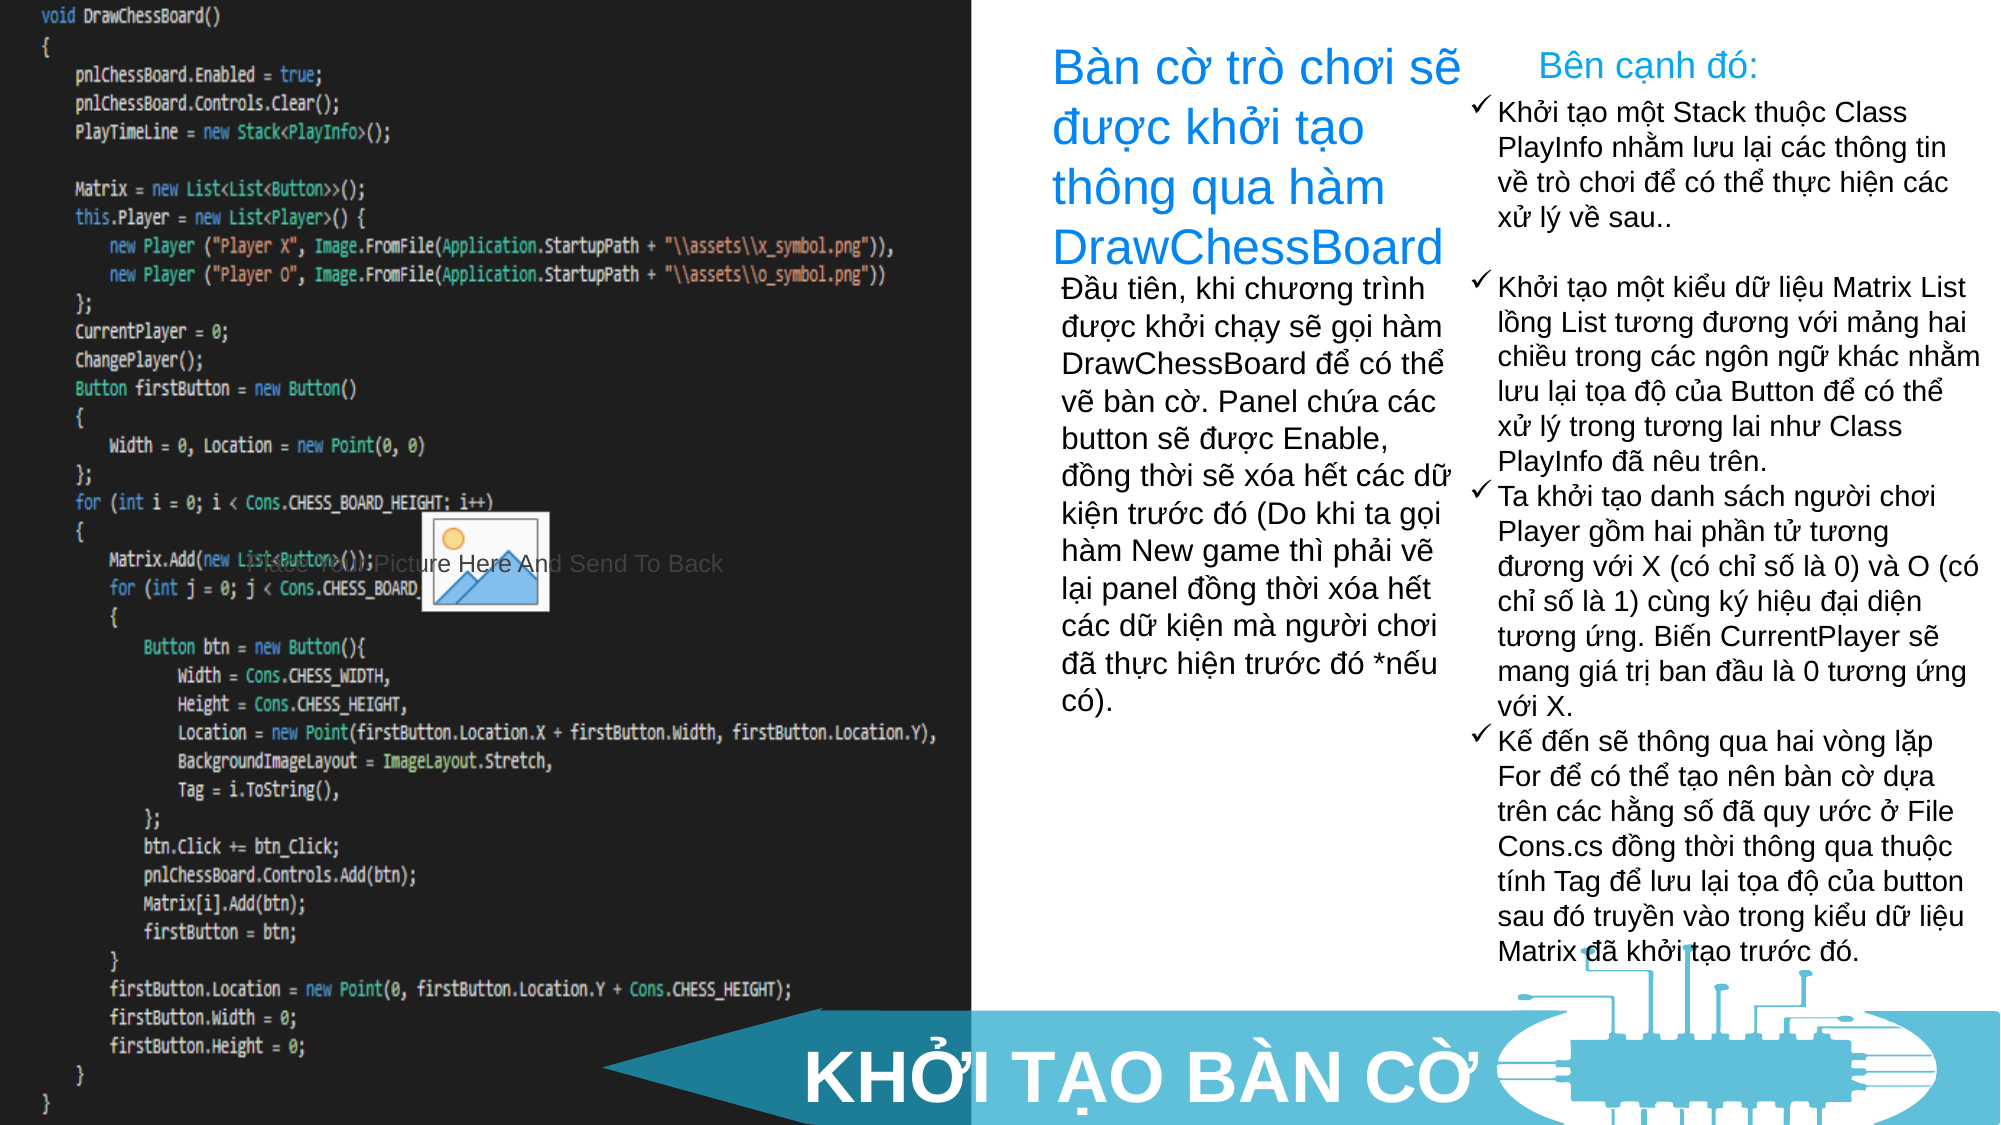

Bàn cờ trò chơi sẽ được khởi tạo thông qua hàm DrawChessBoard
Bên cạnh đó:
Khởi tạo một Stack thuộc Class PlayInfo nhằm lưu lại các thông tin về trò chơi để có thể thực hiện các xử lý về sau..

Khởi tạo một kiểu dữ liệu Matrix List lồng List tương đương với mảng hai chiều trong các ngôn ngữ khác nhằm lưu lại tọa độ của Button để có thể xử lý trong tương lai như Class PlayInfo đã nêu trên.
Ta khởi tạo danh sách người chơi Player gồm hai phần tử tương đương với X (có chỉ số là 0) và O (có chỉ số là 1) cùng ký hiệu đại diện tương ứng. Biến CurrentPlayer sẽ mang giá trị ban đầu là 0 tương ứng với X.
Kế đến sẽ thông qua hai vòng lặp For để có thể tạo nên bàn cờ dựa trên các hằng số đã quy ước ở File Cons.cs đồng thời thông qua thuộc tính Tag để lưu lại tọa độ của button sau đó truyền vào trong kiểu dữ liệu Matrix đã khởi tạo trước đó.
Đầu tiên, khi chương trình được khởi chạy sẽ gọi hàm DrawChessBoard để có thể vẽ bàn cờ. Panel chứa các button sẽ được Enable, đồng thời sẽ xóa hết các dữ kiện trước đó (Do khi ta gọi hàm New game thì phải vẽ lại panel đồng thời xóa hết các dữ kiện mà người chơi đã thực hiện trước đó *nếu có).

KHỞI TẠO BÀN CỜ